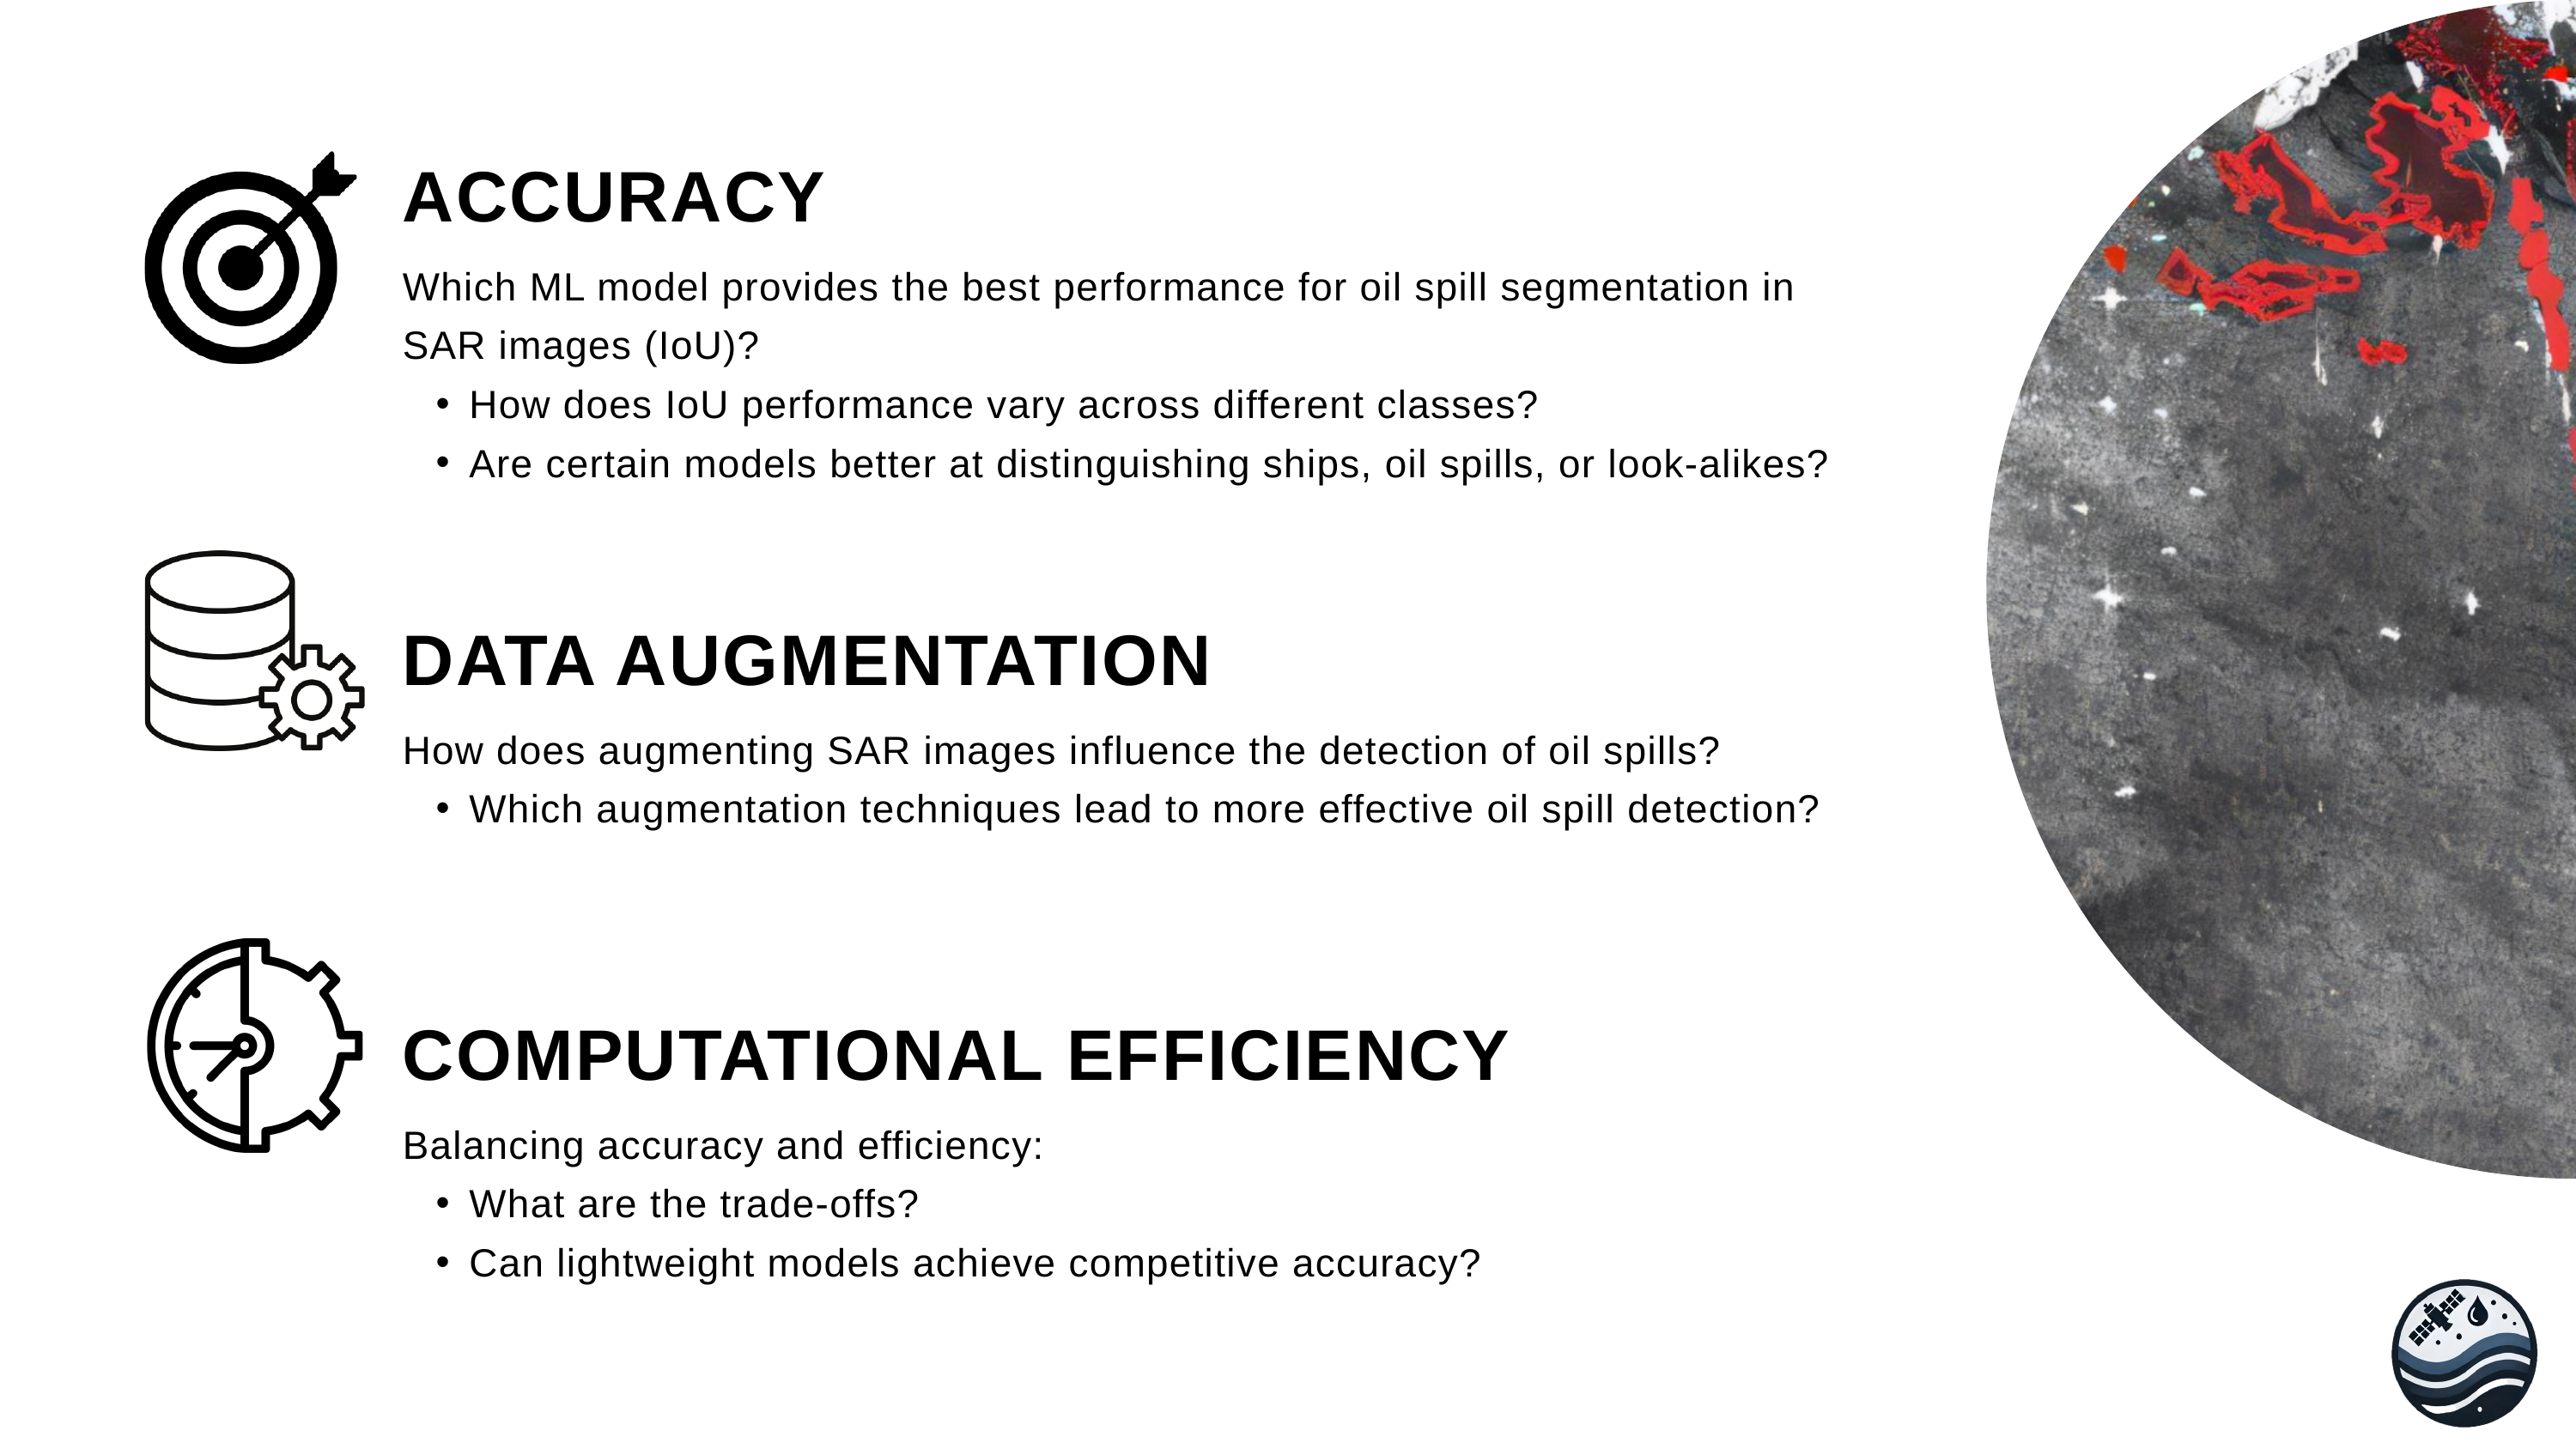

ACCURACY

Which ML model provides the best performance for oil spill segmentation in SAR images (IoU)?
How does IoU performance vary across different classes?
Are certain models better at distinguishing ships, oil spills, or look-alikes?

DATA AUGMENTATION
How does augmenting SAR images influence the detection of oil spills?
Which augmentation techniques lead to more effective oil spill detection?

COMPUTATIONAL EFFICIENCY
Balancing accuracy and efficiency:
What are the trade-offs?
Can lightweight models achieve competitive accuracy?